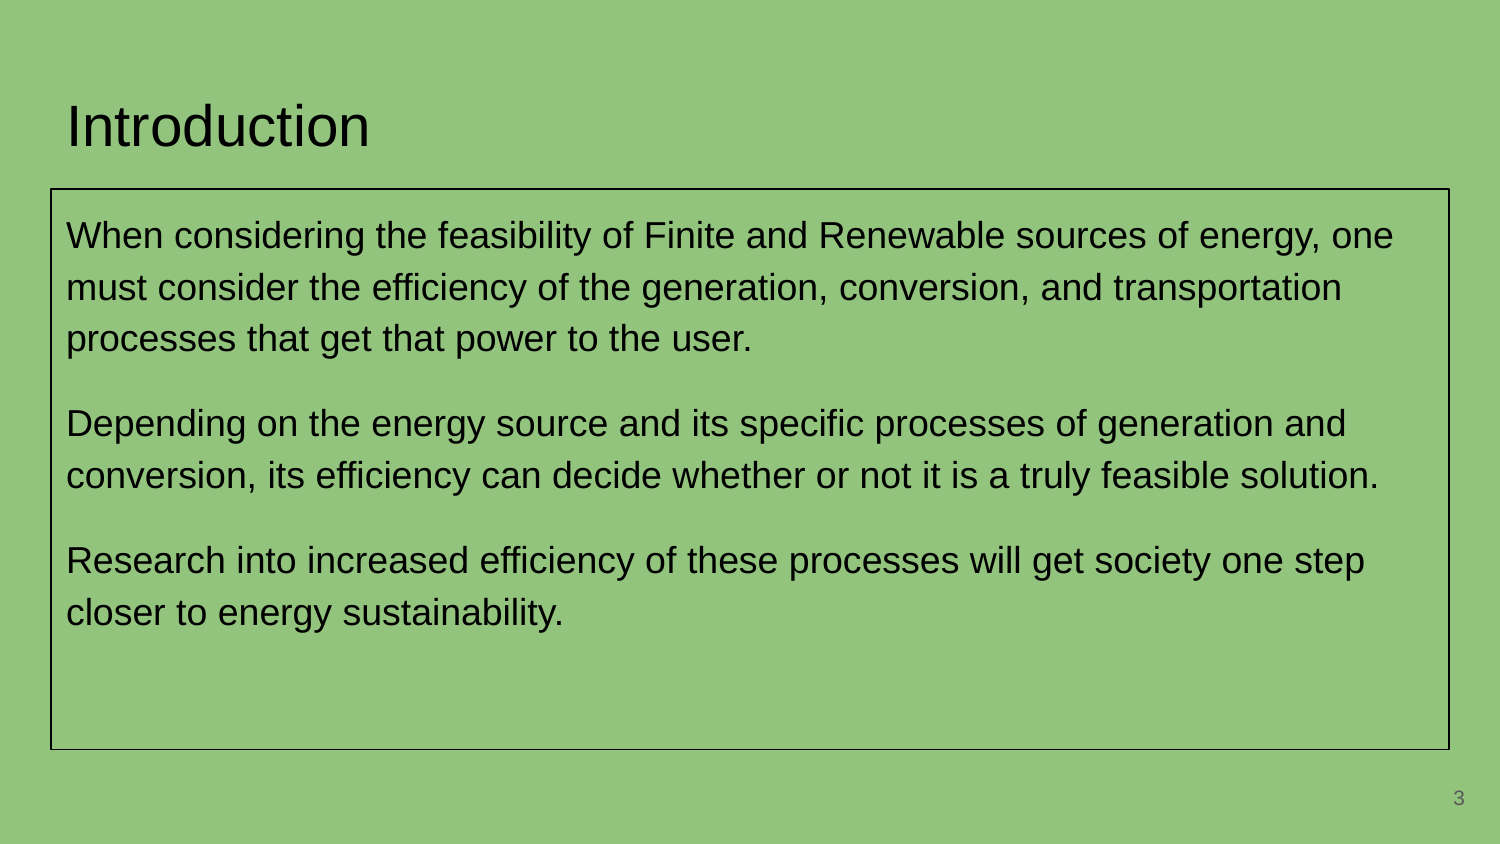

# Introduction
When considering the feasibility of Finite and Renewable sources of energy, one must consider the efficiency of the generation, conversion, and transportation processes that get that power to the user.
Depending on the energy source and its specific processes of generation and conversion, its efficiency can decide whether or not it is a truly feasible solution.
Research into increased efficiency of these processes will get society one step closer to energy sustainability.
3